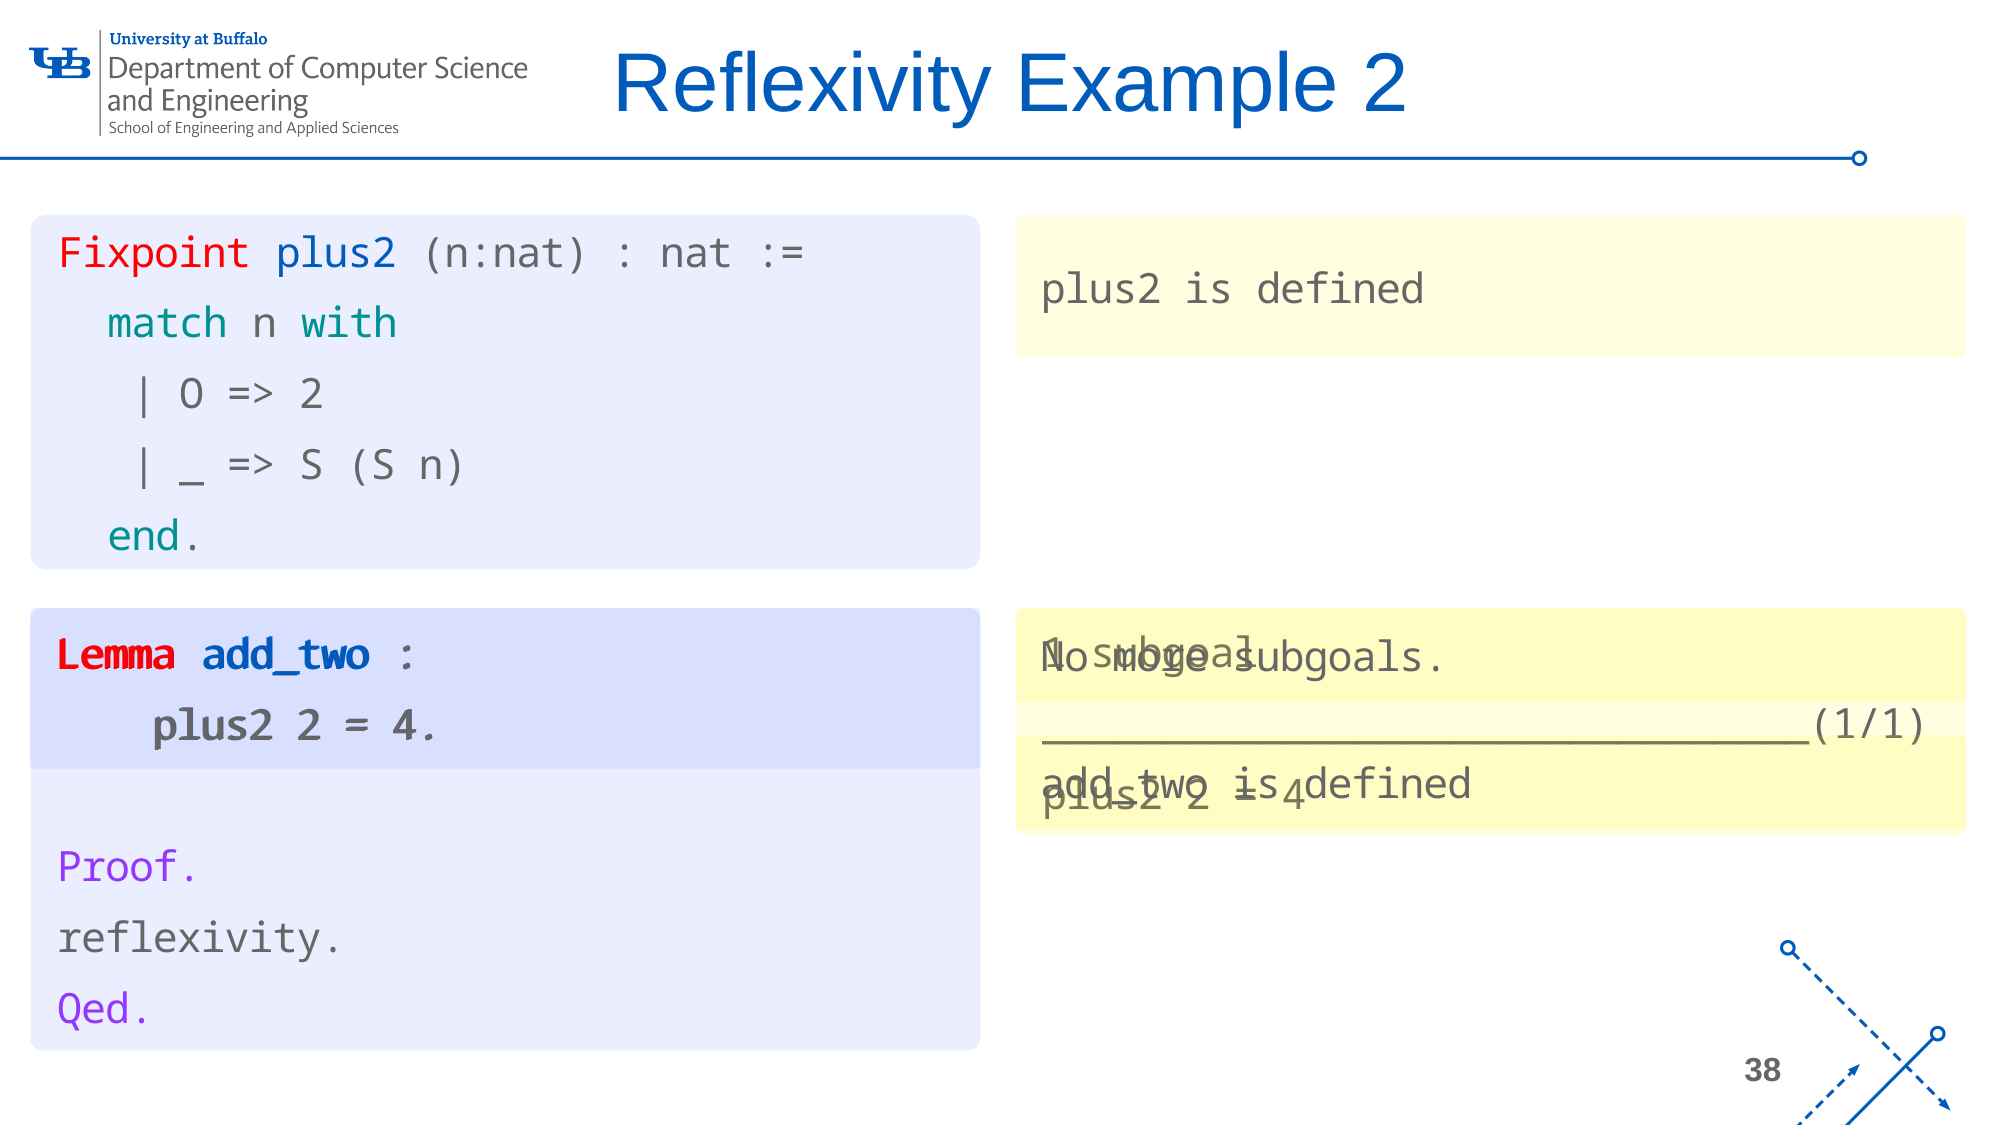

# Reflexivity Example 2
Fixpoint plus2 (n:nat) : nat :=
  match n with
   | O => 2
   | _ => S (S n)
  end.
plus2 is defined
Lemma add_two :
    plus2 2 = 4.

Proof.
reflexivity.
Qed.
Lemma add_two :
    plus2 2 = 4.
1 subgoal
________________________________(1/1)
plus2 2 = 4
No more subgoals.
add_two is defined